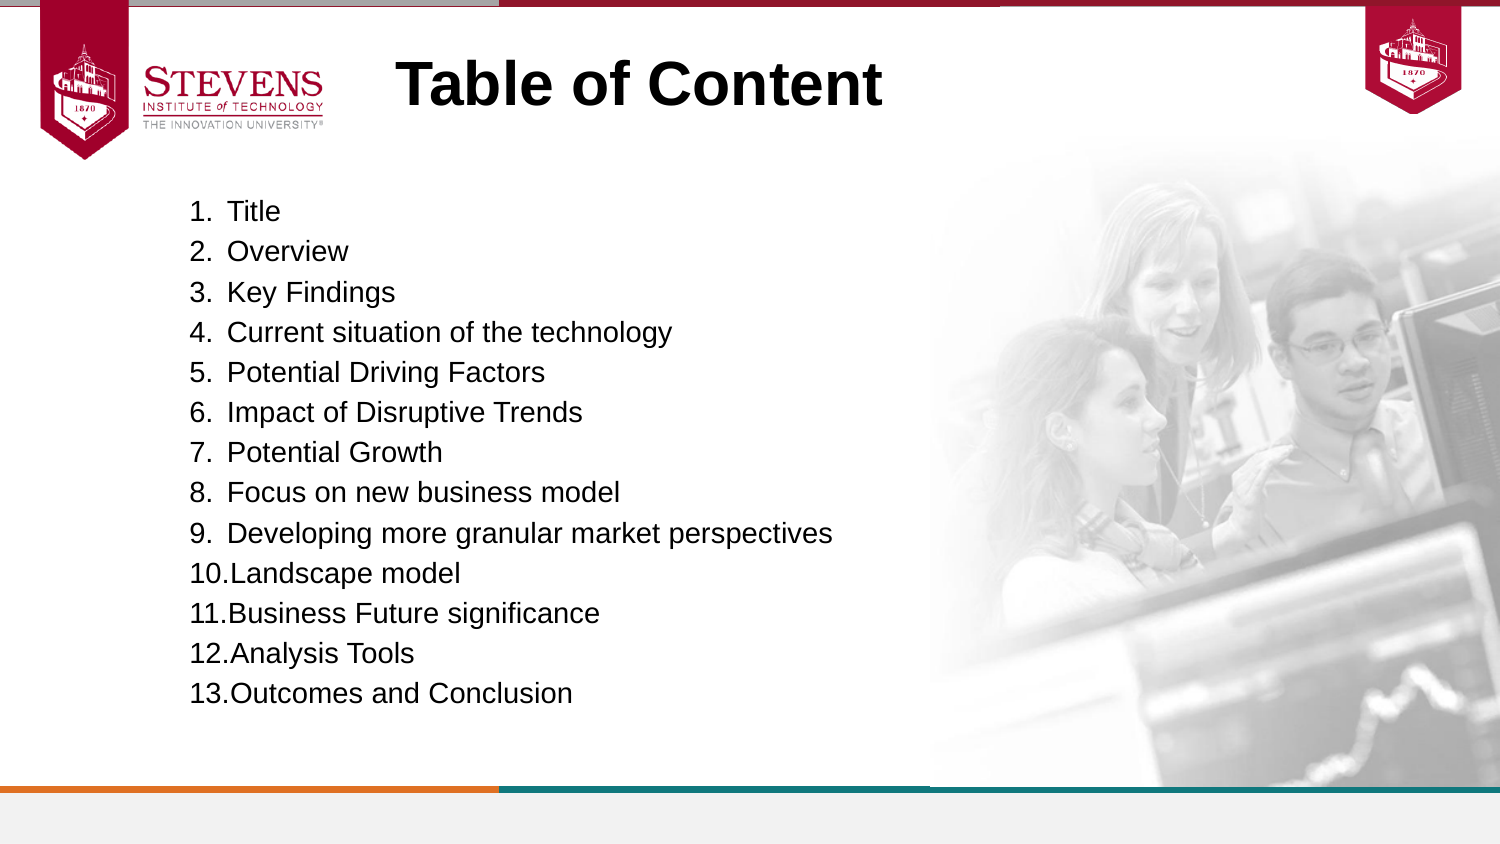

Table of Content
Title
Overview
Key Findings
Current situation of the technology
Potential Driving Factors
Impact of Disruptive Trends
Potential Growth
Focus on new business model
Developing more granular market perspectives
Landscape model
Business Future significance
Analysis Tools
Outcomes and Conclusion